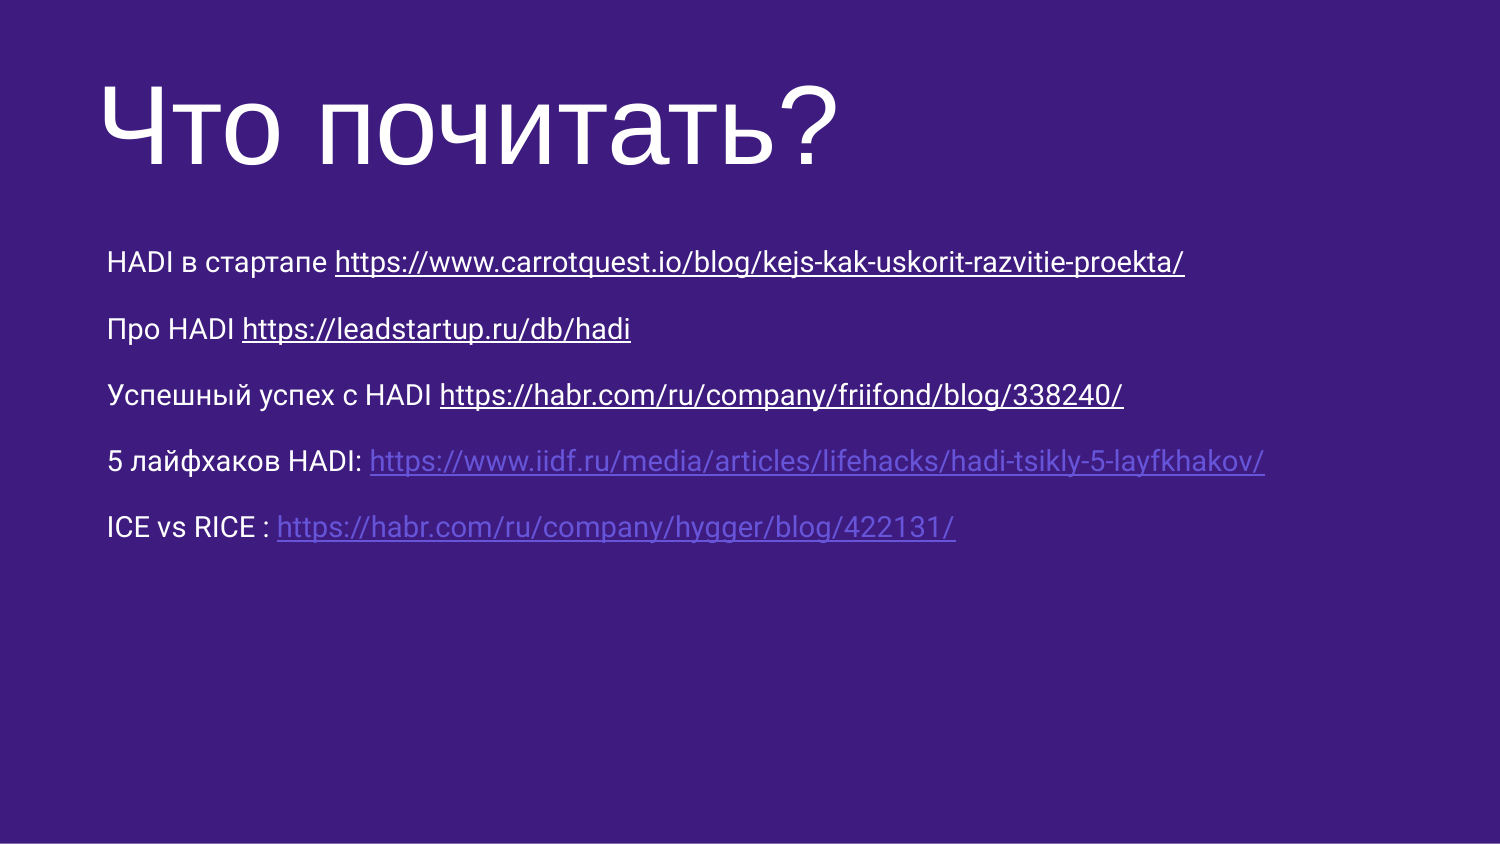

# Что почитать?
HADI в стартапе https://www.carrotquest.io/blog/kejs-kak-uskorit-razvitie-proekta/
Про HADI https://leadstartup.ru/db/hadi
Успешный успех с HADI https://habr.com/ru/company/friifond/blog/338240/
5 лайфхаков HADI: https://www.iidf.ru/media/articles/lifehacks/hadi-tsikly-5-layfkhakov/
ICE vs RICE : https://habr.com/ru/company/hygger/blog/422131/